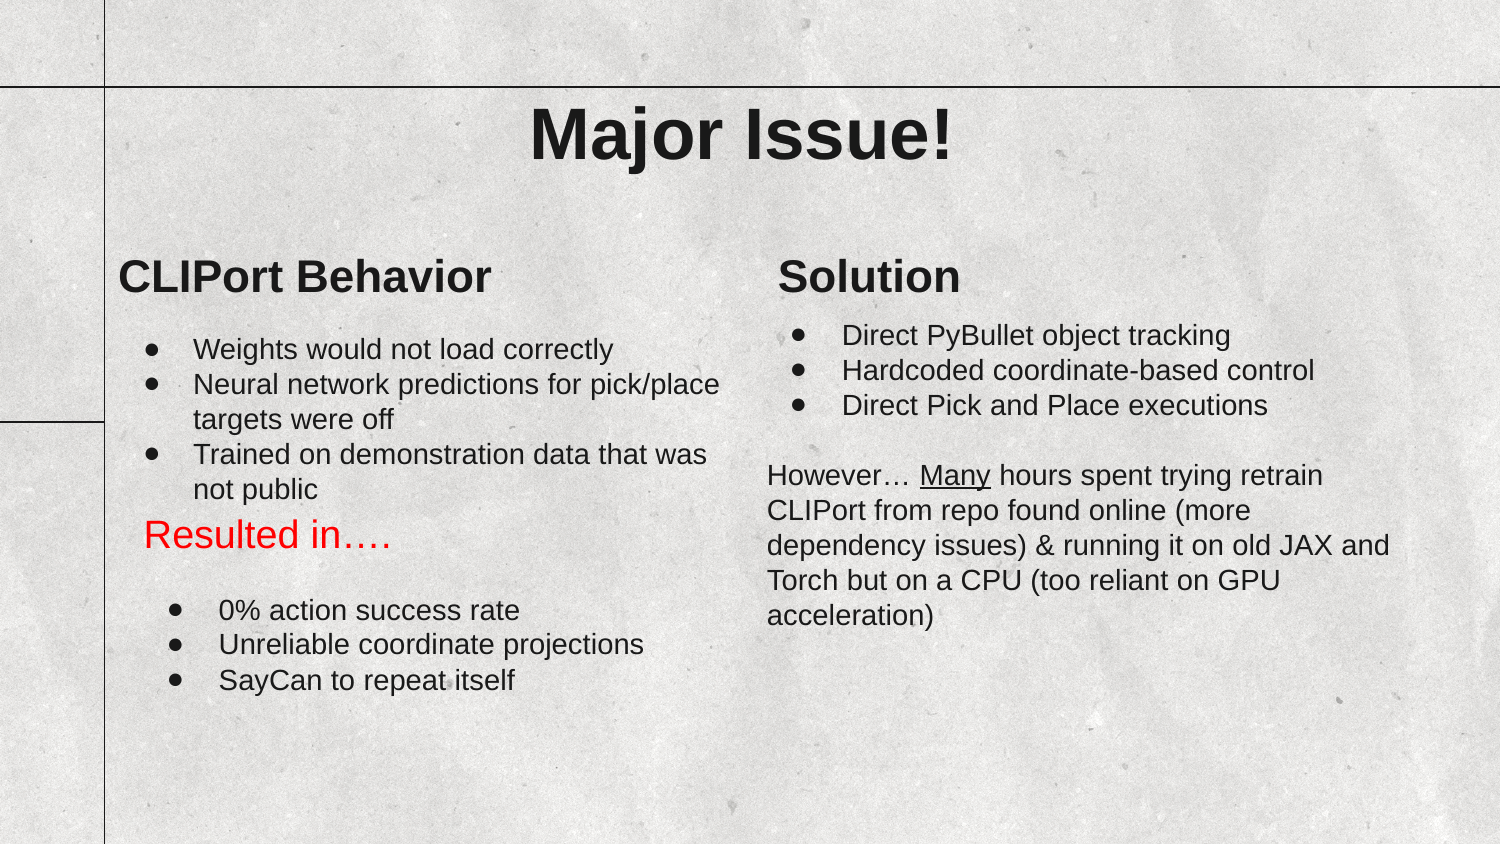

Major Issue!
# CLIPort Behavior
Solution
Direct PyBullet object tracking
Hardcoded coordinate-based control
Direct Pick and Place executions

However… Many hours spent trying retrain CLIPort from repo found online (more dependency issues) & running it on old JAX and Torch but on a CPU (too reliant on GPU acceleration)
Weights would not load correctly
Neural network predictions for pick/place targets were off
Trained on demonstration data that was not public

Resulted in….

0% action success rate
Unreliable coordinate projections
SayCan to repeat itself